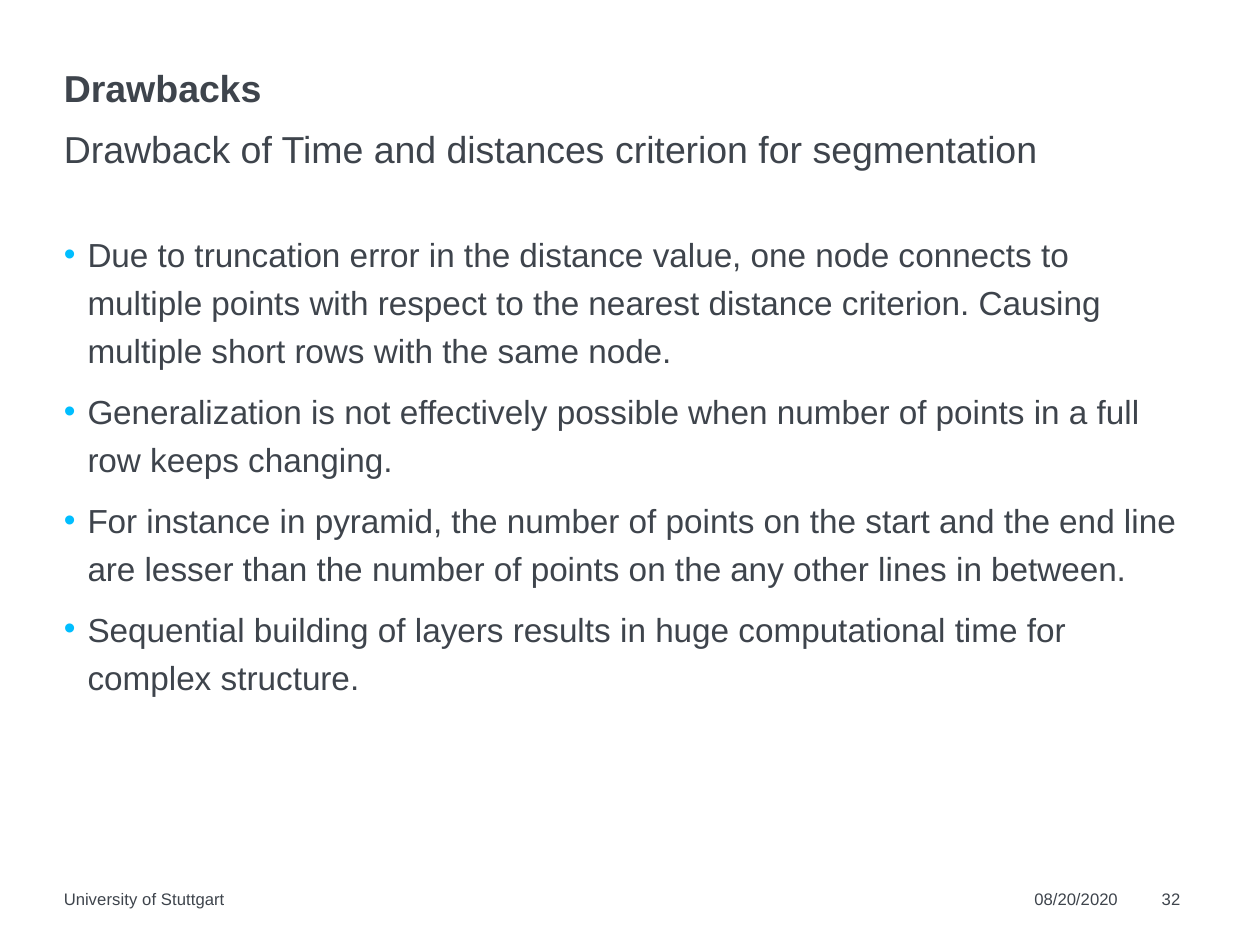

# Drawbacks
Drawback of Time and distances criterion for segmentation
Due to truncation error in the distance value, one node connects to multiple points with respect to the nearest distance criterion. Causing multiple short rows with the same node.
Generalization is not effectively possible when number of points in a full row keeps changing.
For instance in pyramid, the number of points on the start and the end line are lesser than the number of points on the any other lines in between.
Sequential building of layers results in huge computational time for complex structure.

University of Stuttgart
08/20/2020
32